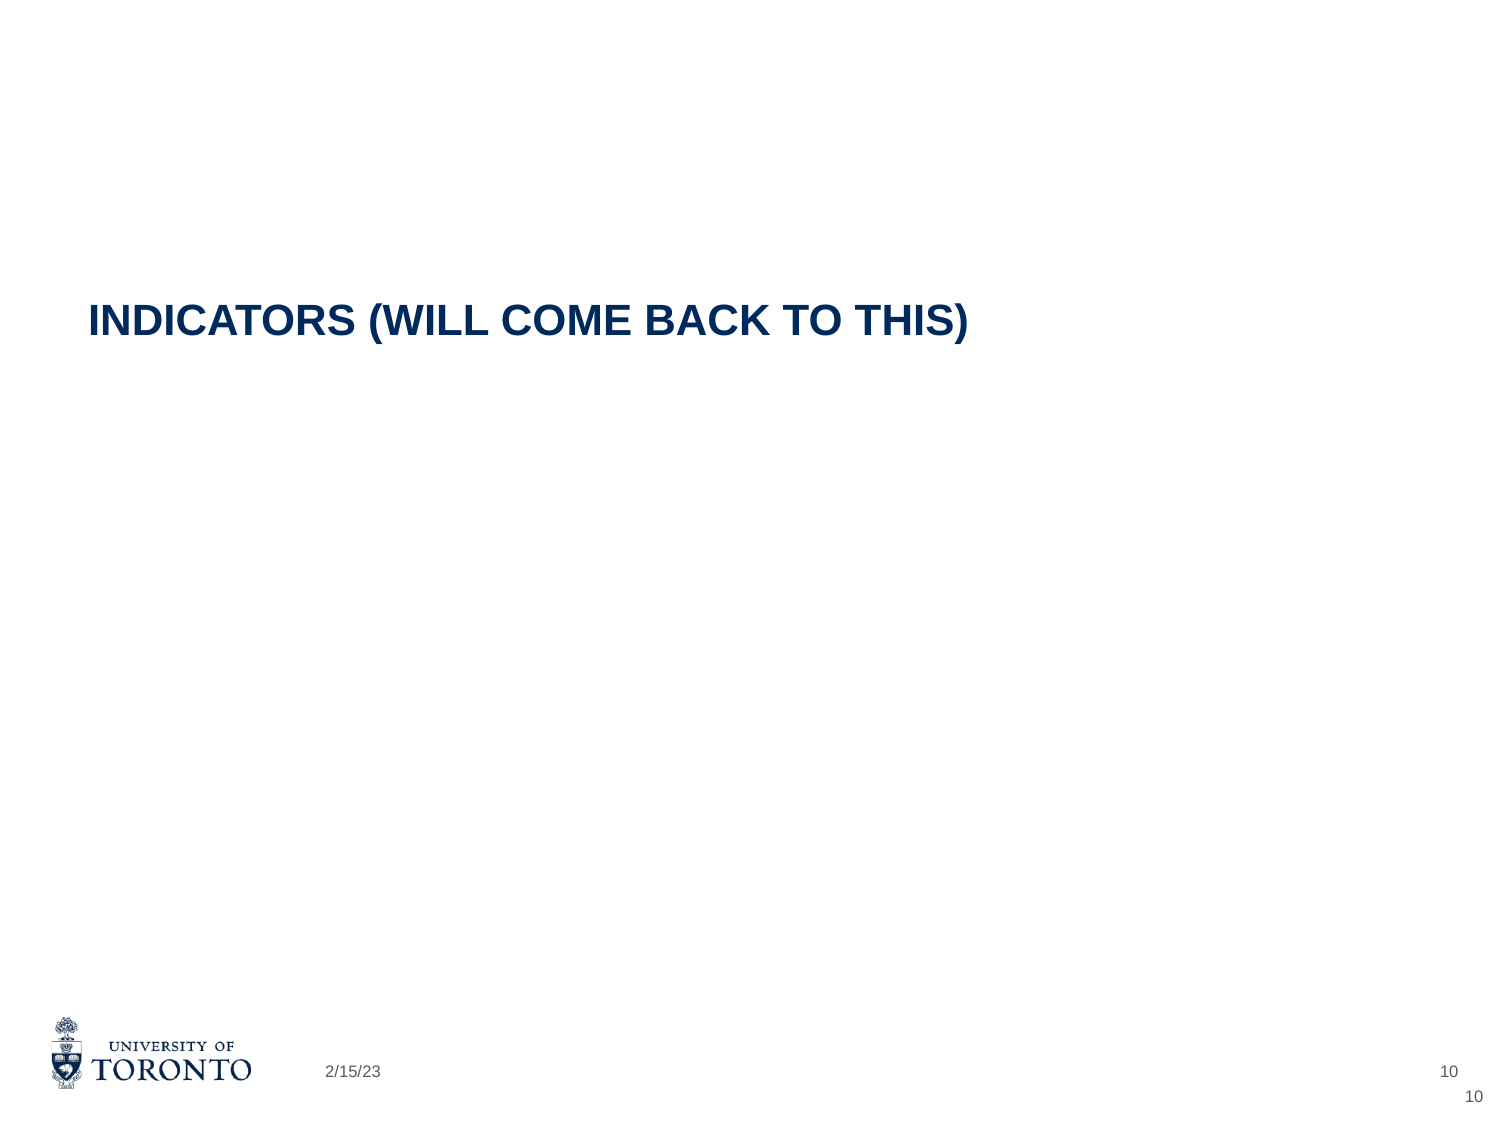

# Indicators (will come back to this)

10